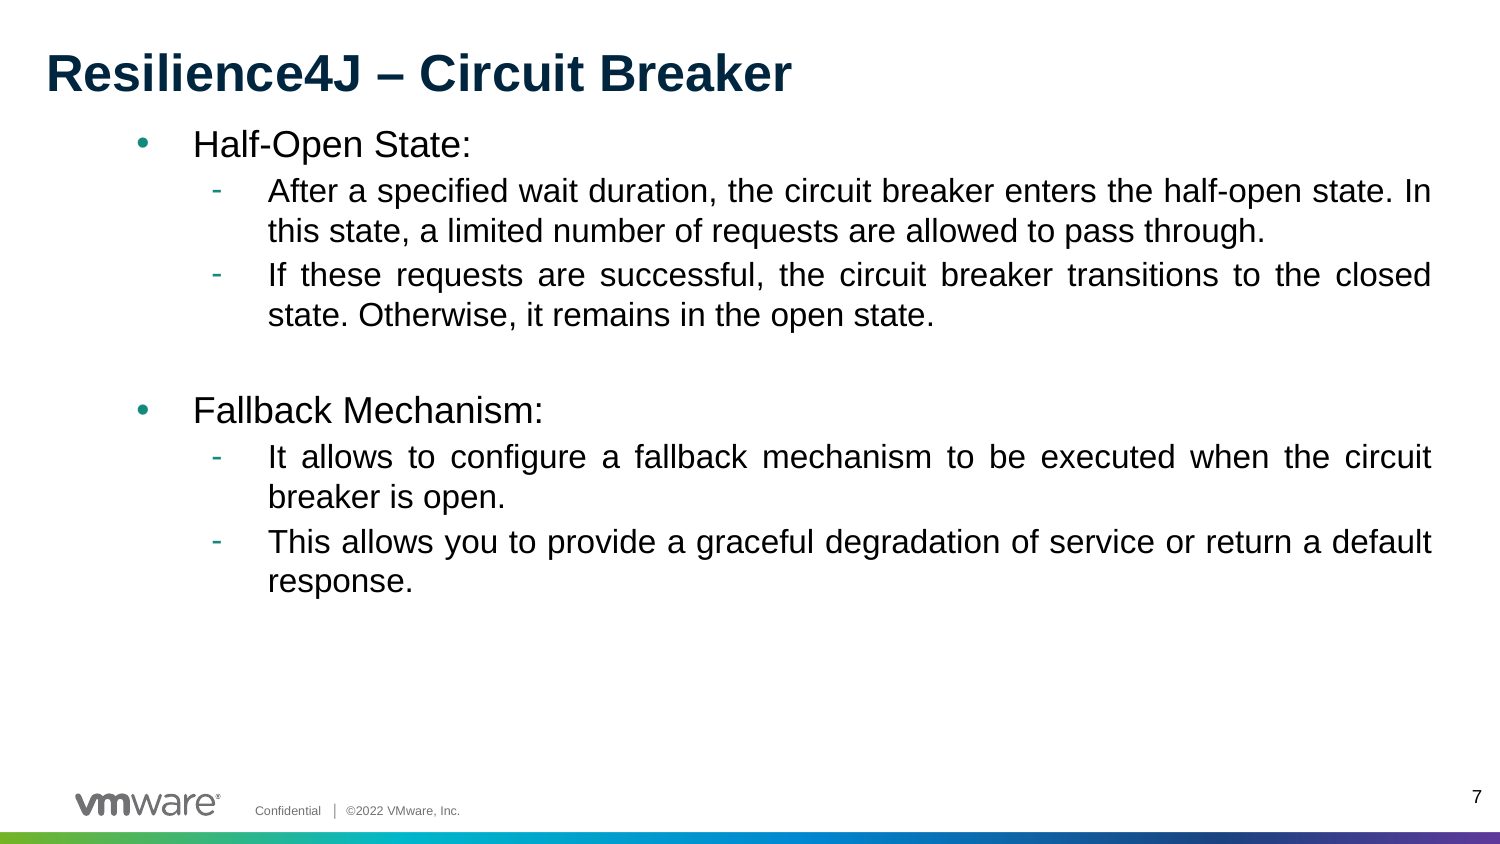

# Resilience4J – Circuit Breaker
Half-Open State:
After a specified wait duration, the circuit breaker enters the half-open state. In this state, a limited number of requests are allowed to pass through.
If these requests are successful, the circuit breaker transitions to the closed state. Otherwise, it remains in the open state.

Fallback Mechanism:
It allows to configure a fallback mechanism to be executed when the circuit breaker is open.
This allows you to provide a graceful degradation of service or return a default response.
7